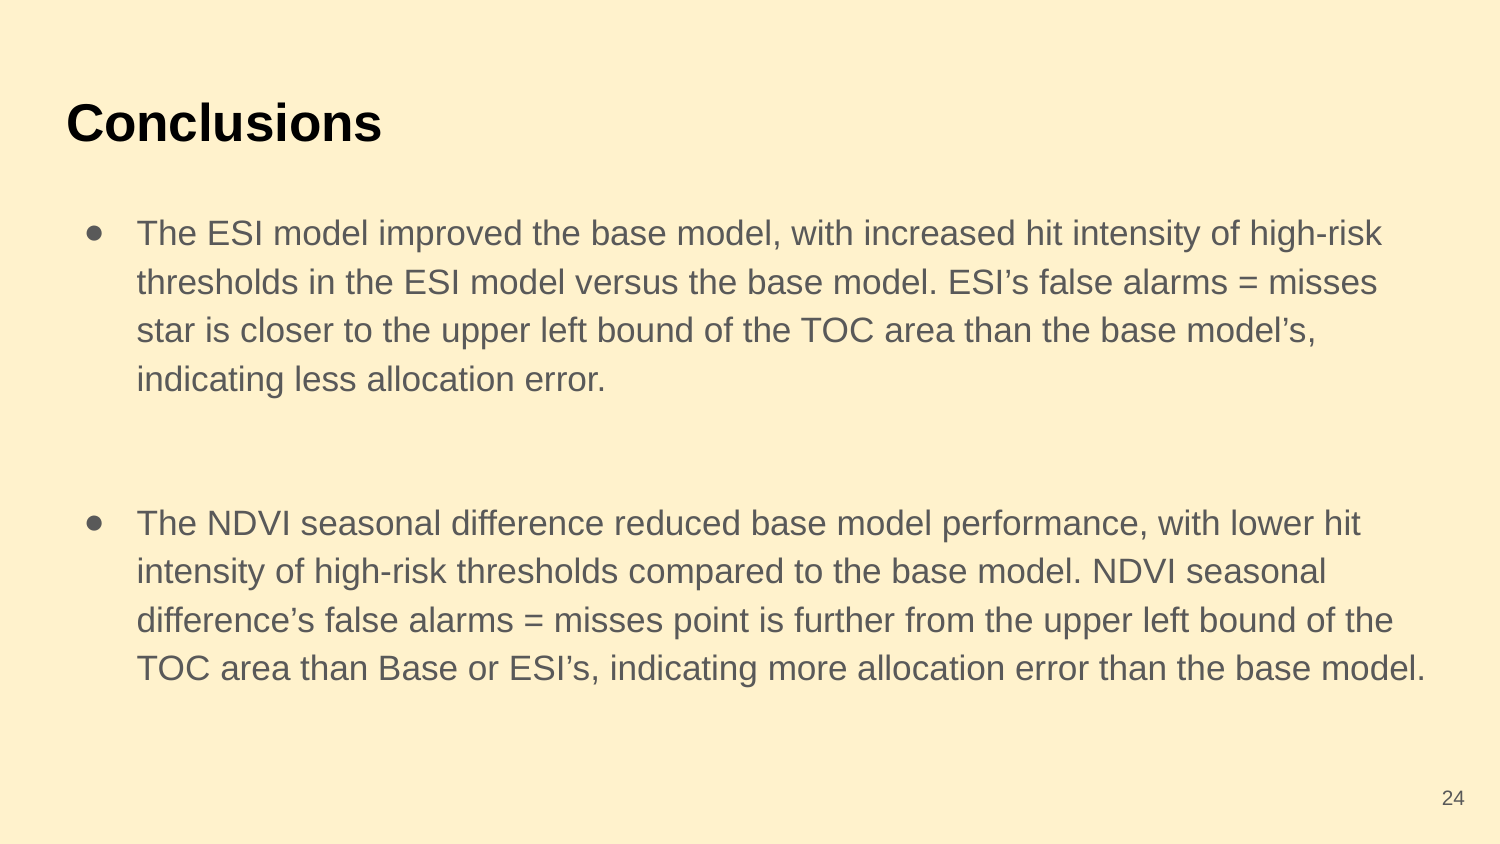

# Conclusions
The ESI model improved the base model, with increased hit intensity of high-risk thresholds in the ESI model versus the base model. ESI’s false alarms = misses star is closer to the upper left bound of the TOC area than the base model’s, indicating less allocation error.

The NDVI seasonal difference reduced base model performance, with lower hit intensity of high-risk thresholds compared to the base model. NDVI seasonal difference’s false alarms = misses point is further from the upper left bound of the TOC area than Base or ESI’s, indicating more allocation error than the base model.
24